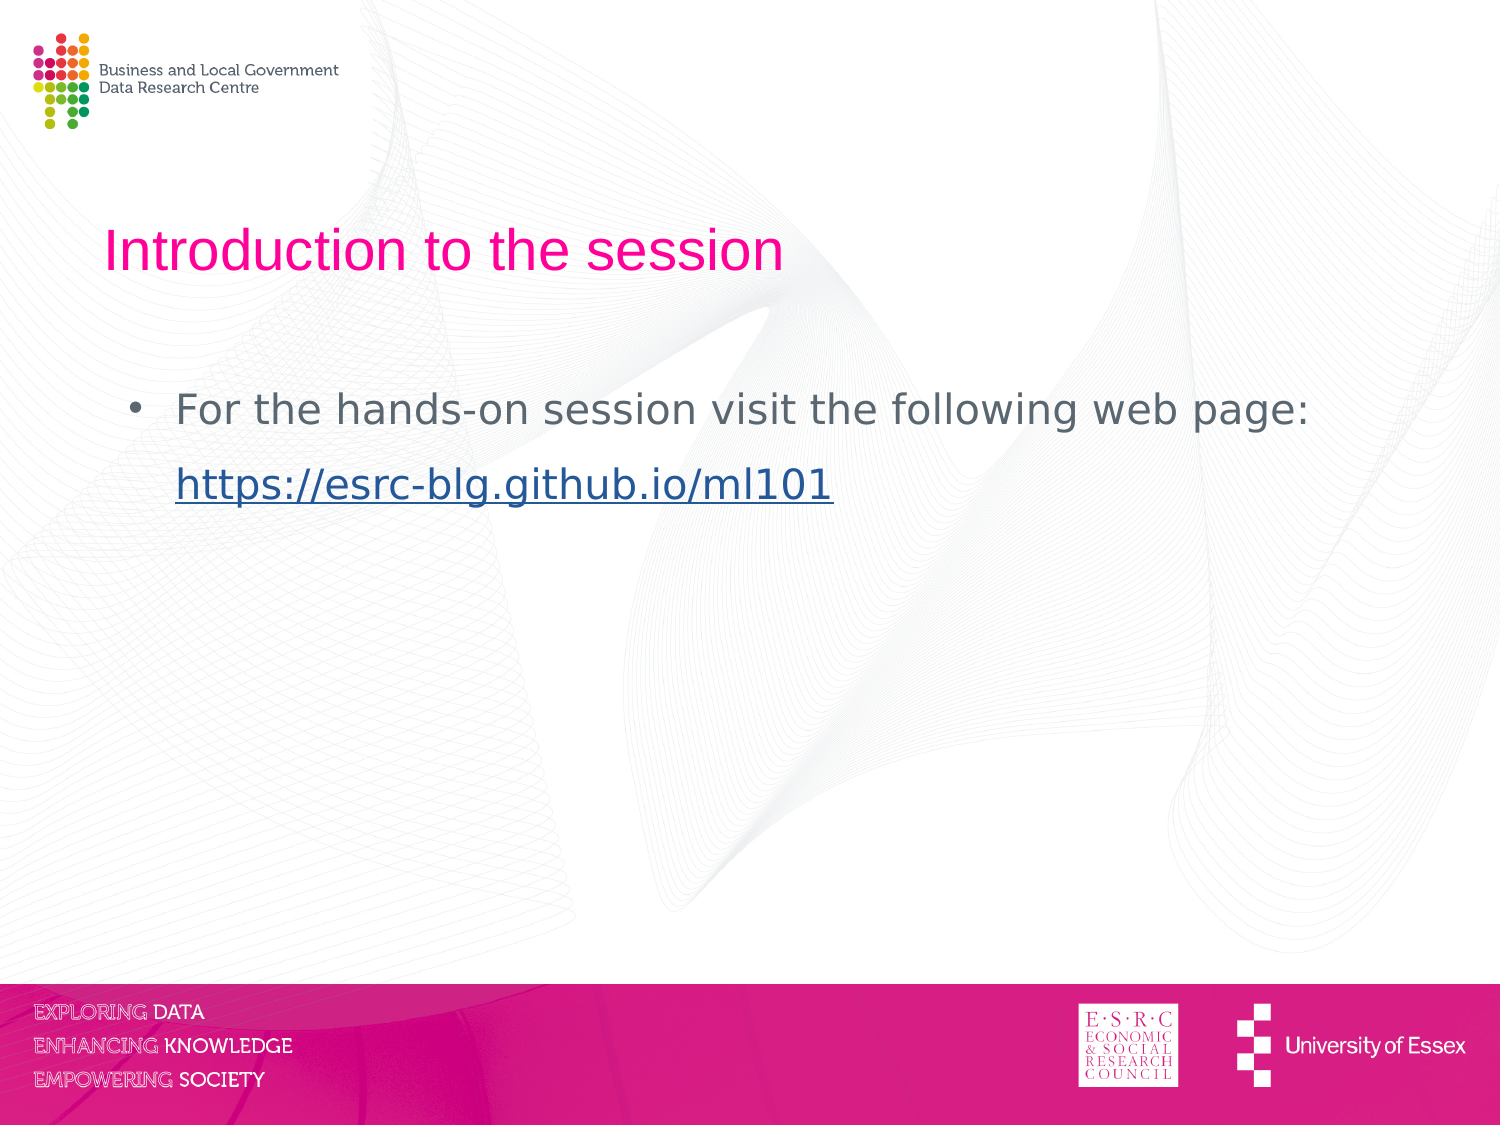

Introduction to the session

For the hands-on session visit the following web page: https://esrc-blg.github.io/ml101